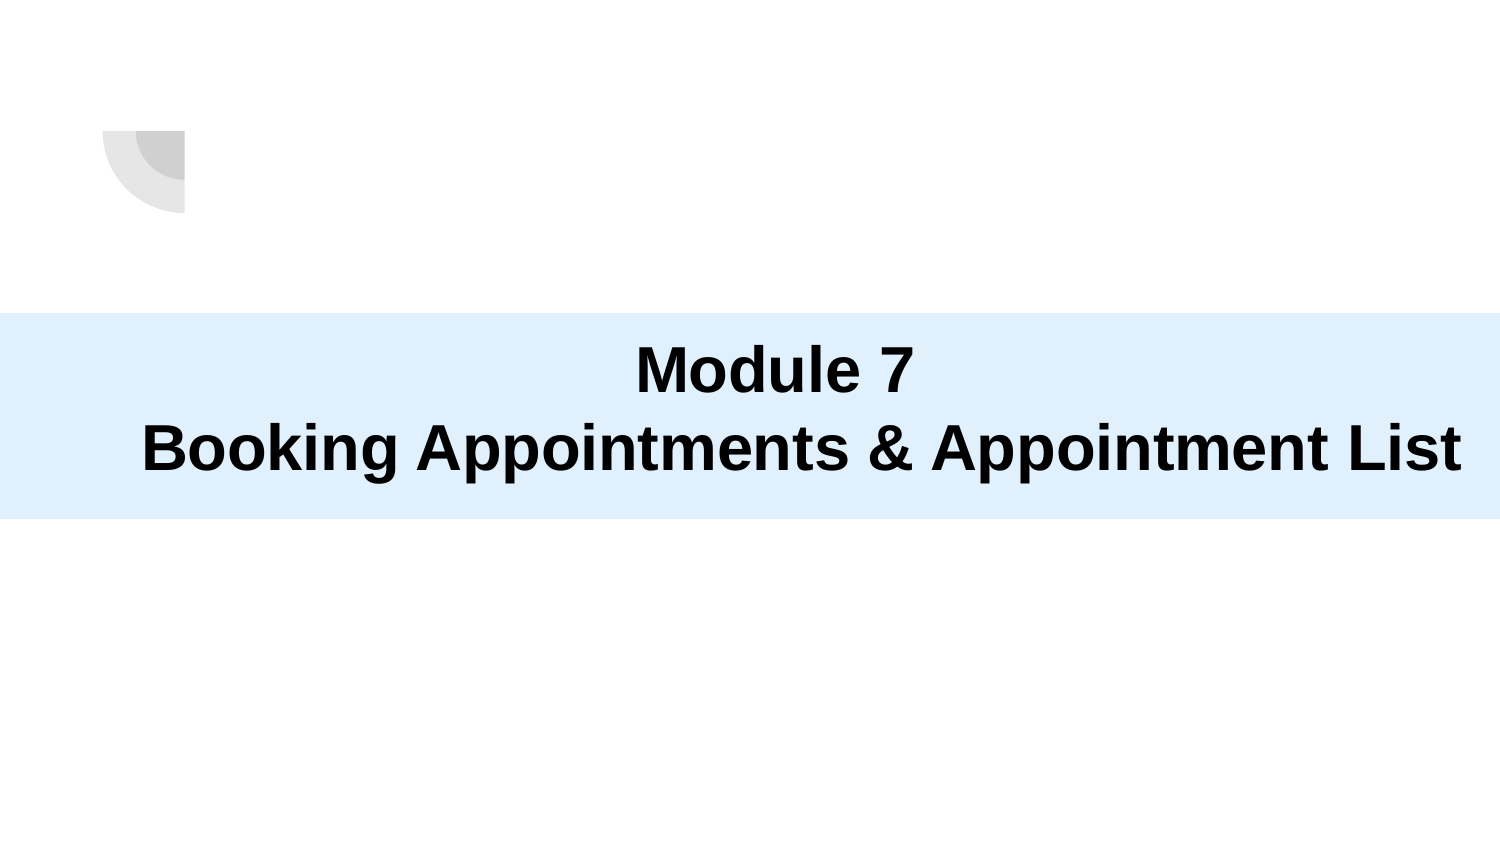

# Module 7
       Booking Appointments & Appointment List